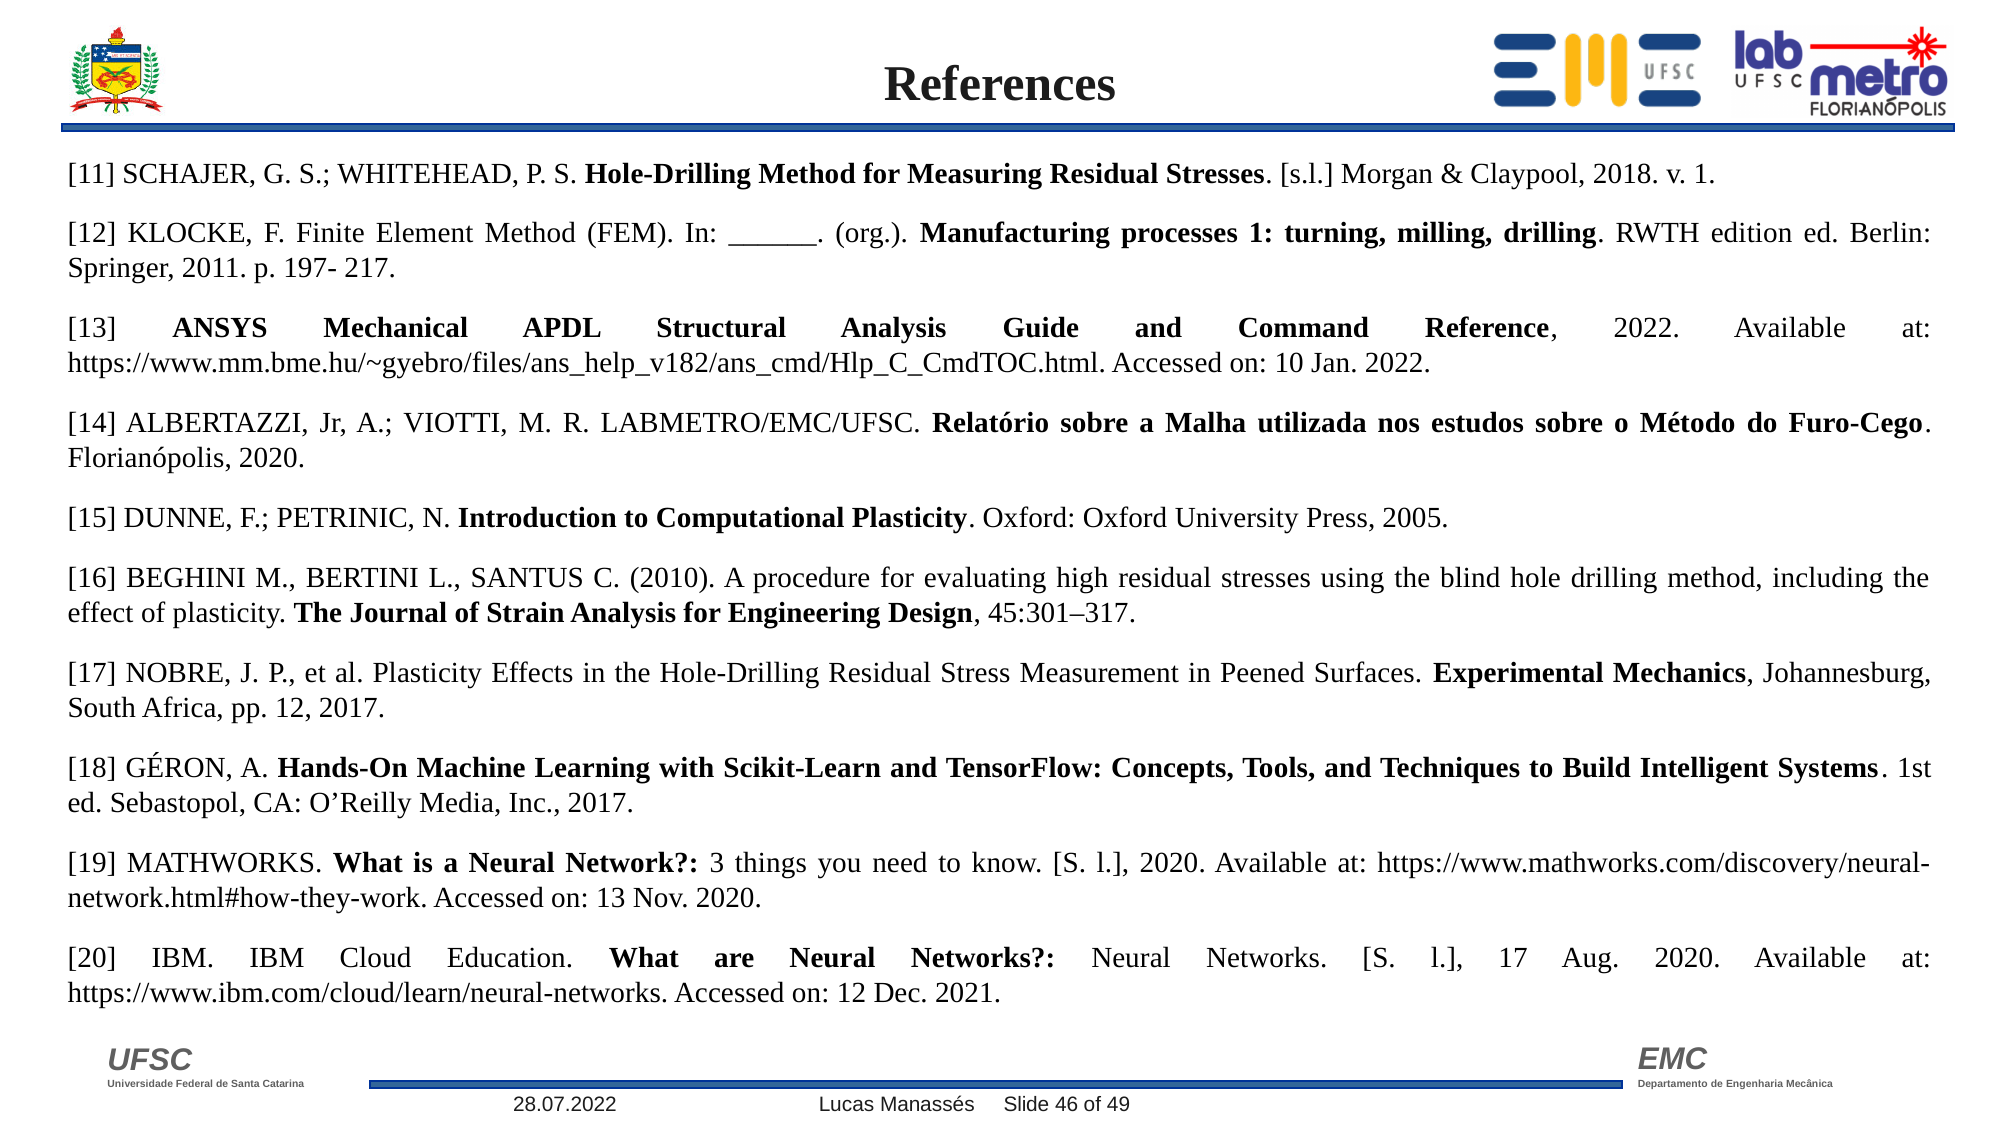

[11] SCHAJER, G. S.; WHITEHEAD, P. S. Hole-Drilling Method for Measuring Residual Stresses. [s.l.] Morgan & Claypool, 2018. v. 1.

[12] KLOCKE, F. Finite Element Method (FEM). In: ______. (org.). Manufacturing processes 1: turning, milling, drilling. RWTH edition ed. Berlin: Springer, 2011. p. 197- 217.

[13] ANSYS Mechanical APDL Structural Analysis Guide and Command Reference, 2022. Available at: https://www.mm.bme.hu/~gyebro/files/ans_help_v182/ans_cmd/Hlp_C_CmdTOC.html. Accessed on: 10 Jan. 2022.

[14] ALBERTAZZI, Jr, A.; VIOTTI, M. R. LABMETRO/EMC/UFSC. Relatório sobre a Malha utilizada nos estudos sobre o Método do Furo-Cego. Florianópolis, 2020.

[15] DUNNE, F.; PETRINIC, N. Introduction to Computational Plasticity. Oxford: Oxford University Press, 2005.

[16] BEGHINI M., BERTINI L., SANTUS C. (2010). A procedure for evaluating high residual stresses using the blind hole drilling method, including the effect of plasticity. The Journal of Strain Analysis for Engineering Design, 45:301–317.

[17] NOBRE, J. P., et al. Plasticity Effects in the Hole-Drilling Residual Stress Measurement in Peened Surfaces. Experimental Mechanics, Johannesburg, South Africa, pp. 12, 2017.

[18] GÉRON, A. Hands-On Machine Learning with Scikit-Learn and TensorFlow: Concepts, Tools, and Techniques to Build Intelligent Systems. 1st ed. Sebastopol, CA: O’Reilly Media, Inc., 2017.

[19] MATHWORKS. What is a Neural Network?: 3 things you need to know. [S. l.], 2020. Available at: https://www.mathworks.com/discovery/neural-network.html#how-they-work. Accessed on: 13 Nov. 2020.

[20] IBM. IBM Cloud Education. What are Neural Networks?: Neural Networks. [S. l.], 17 Aug. 2020. Available at: https://www.ibm.com/cloud/learn/neural-networks. Accessed on: 12 Dec. 2021.